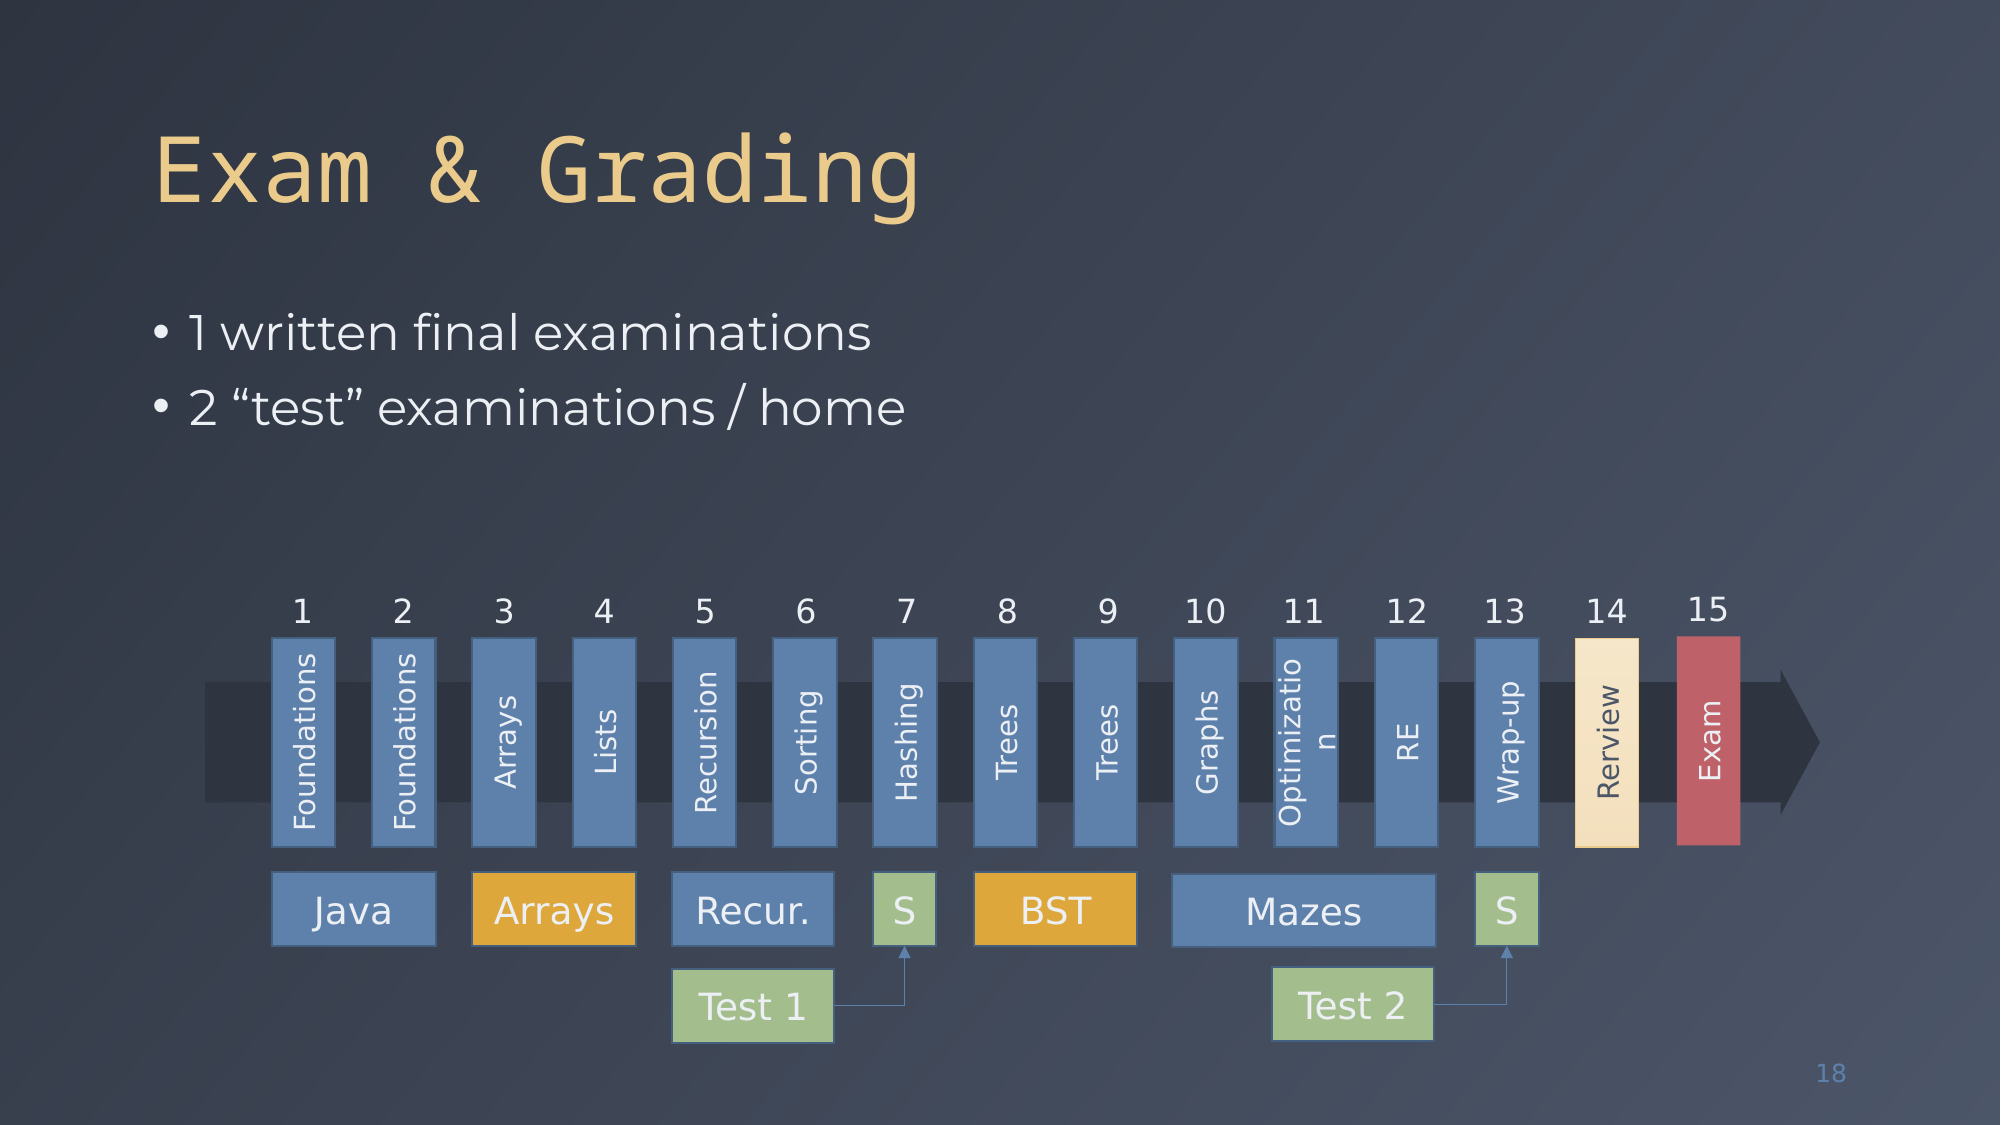

# Exam & Grading
1 written final examinations
2 “test” examinations / home
15
1
2
3
4
5
6
7
8
9
10
11
12
13
14
Exam
Foundations
Foundations
Arrays
Lists
Recursion
Sorting
Hashing
Trees
Trees
Graphs
Optimization
RE
Wrap-up
Rerview

S
S
BST
Recur.
Java
Arrays
Mazes
Test 2
Test 1
18